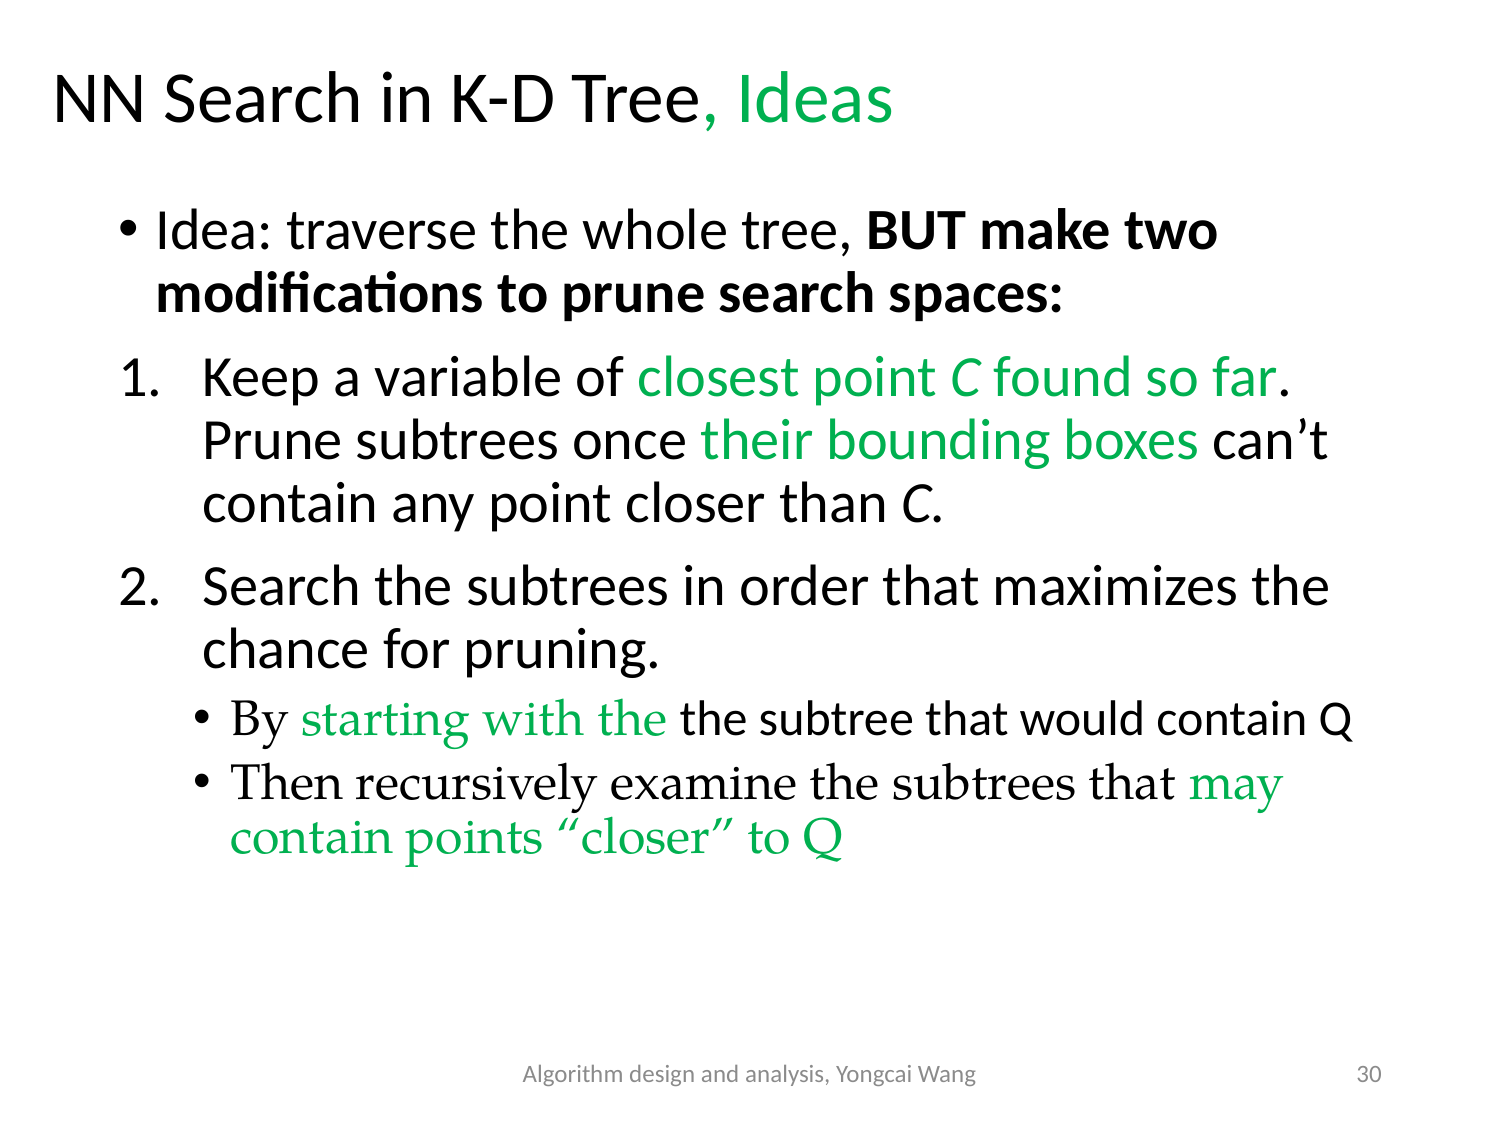

# NN Search in K-D Tree, Ideas
Idea: traverse the whole tree, BUT make two modifications to prune search spaces:
Keep a variable of closest point C found so far. Prune subtrees once their bounding boxes can’t contain any point closer than C.
Search the subtrees in order that maximizes the chance for pruning.
By starting with the the subtree that would contain Q
Then recursively examine the subtrees that may contain points “closer” to Q

Algorithm design and analysis, Yongcai Wang
30